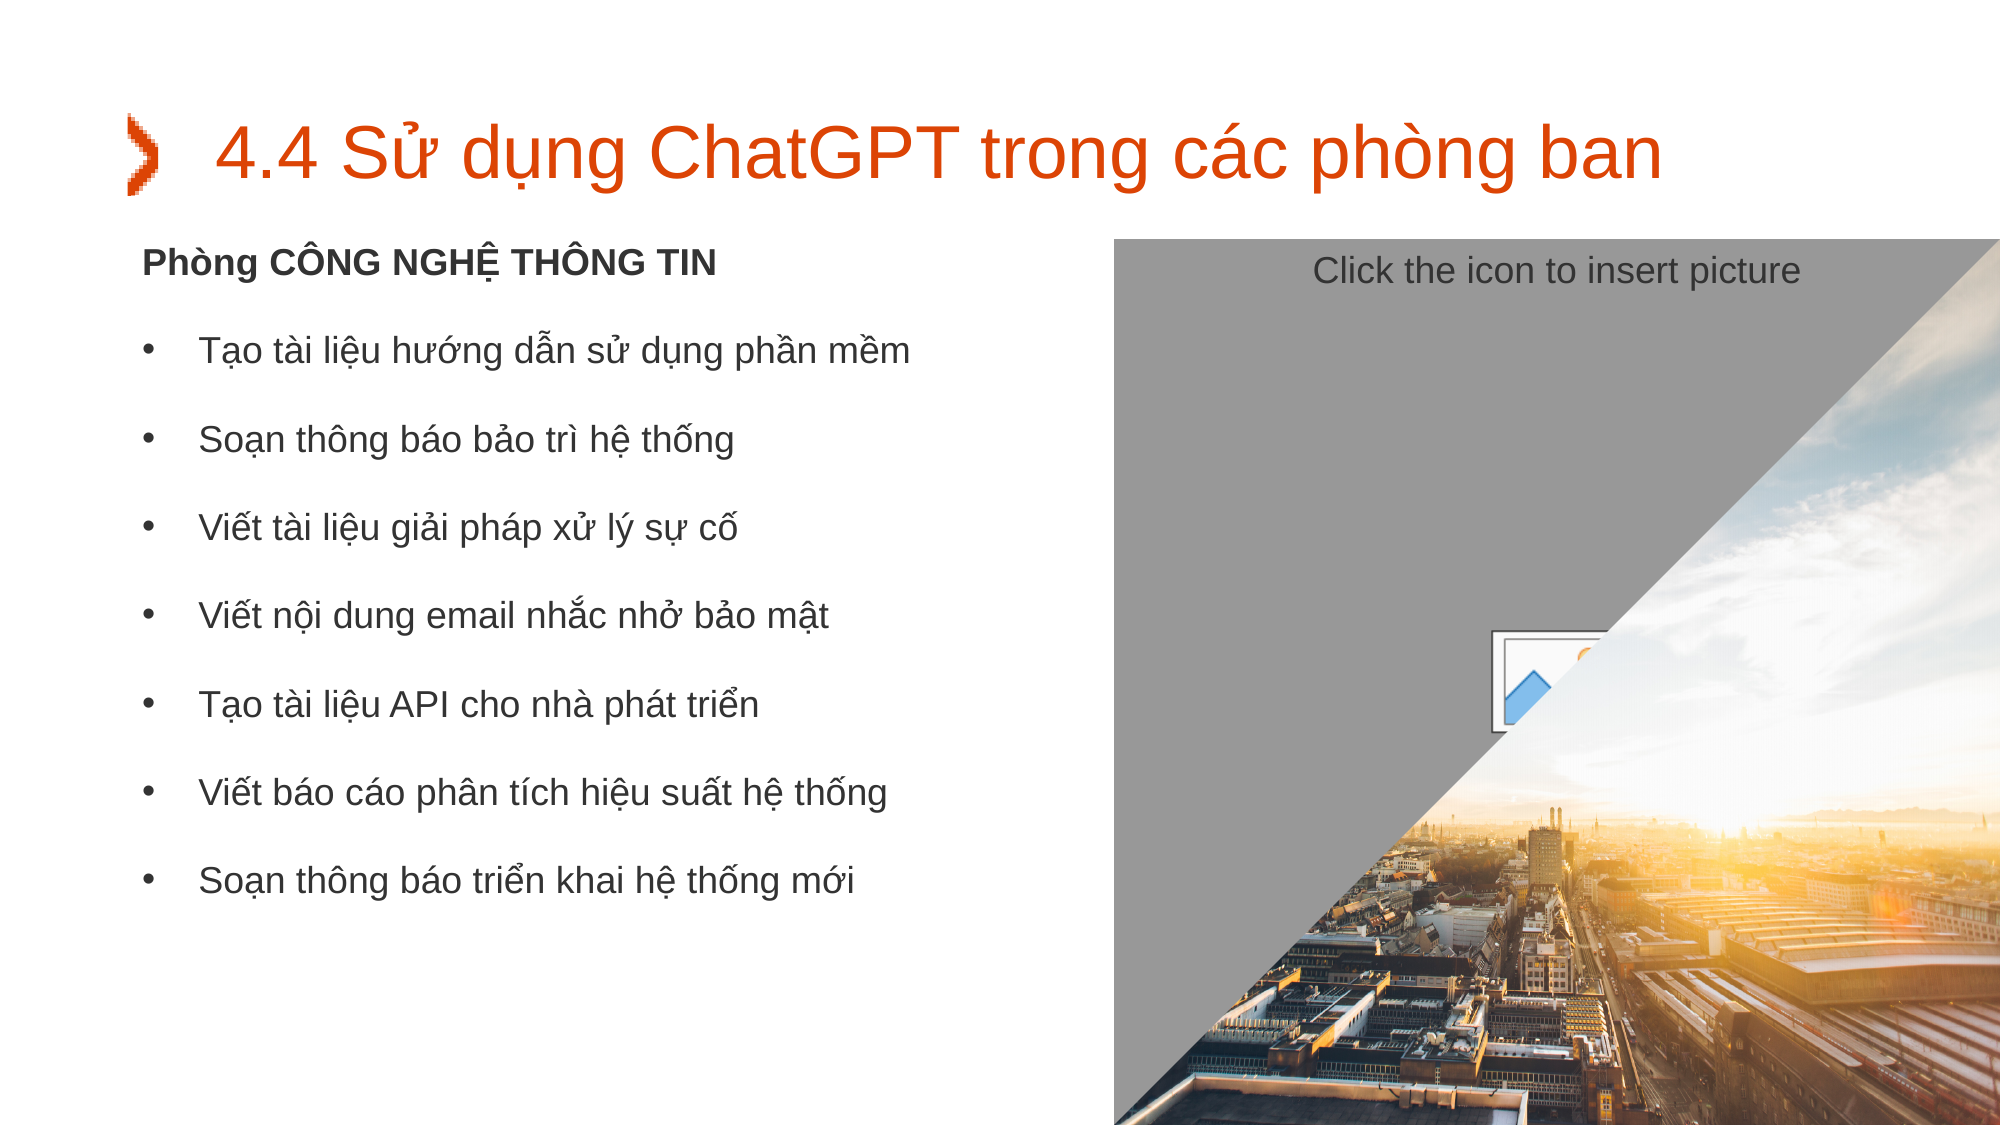

# 4.4 Sử dụng ChatGPT trong các phòng ban
Phòng CÔNG NGHỆ THÔNG TIN
Tạo tài liệu hướng dẫn sử dụng phần mềm
Soạn thông báo bảo trì hệ thống
Viết tài liệu giải pháp xử lý sự cố
Viết nội dung email nhắc nhở bảo mật
Tạo tài liệu API cho nhà phát triển
Viết báo cáo phân tích hiệu suất hệ thống
Soạn thông báo triển khai hệ thống mới

42